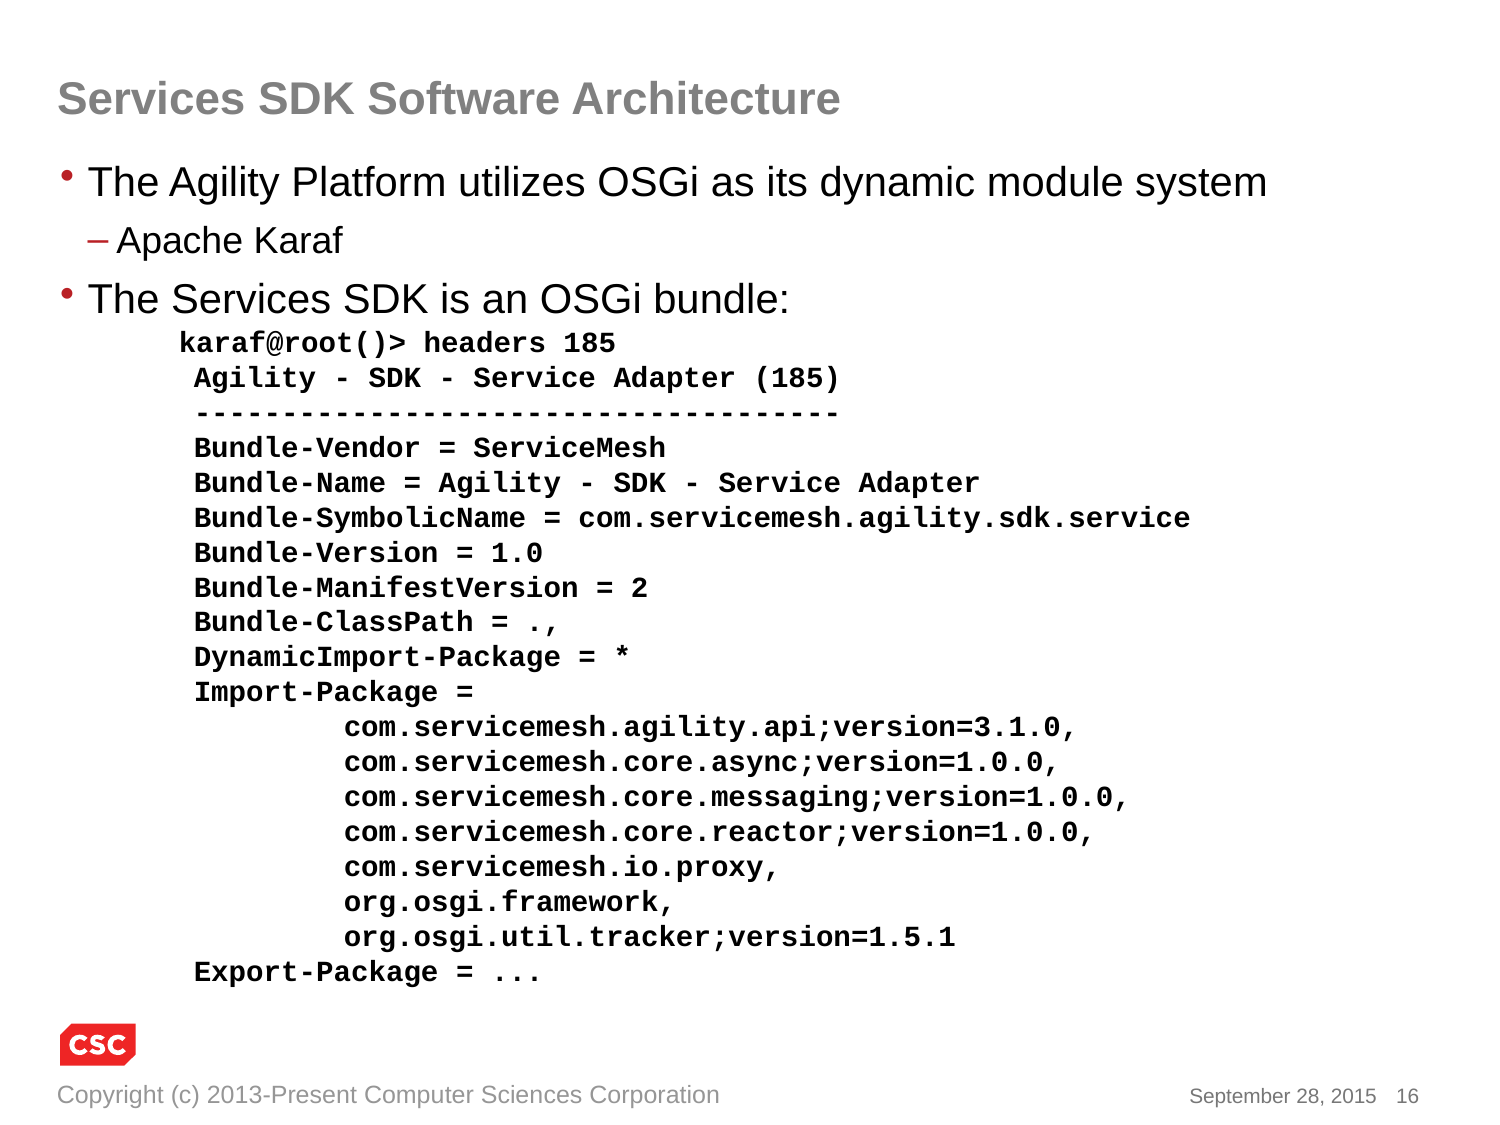

# Services SDK Software Architecture
The Agility Platform utilizes OSGi as its dynamic module system
Apache Karaf
The Services SDK is an OSGi bundle:
      karaf@root()> headers 185
      Agility - SDK - Service Adapter (185)
      -------------------------------------
      Bundle-Vendor = ServiceMesh
      Bundle-Name = Agility - SDK - Service Adapter
      Bundle-SymbolicName = com.servicemesh.agility.sdk.service
      Bundle-Version = 1.0
      Bundle-ManifestVersion = 2
      Bundle-ClassPath = .,
      DynamicImport-Package = *
      Import-Package =
	      com.servicemesh.agility.api;version=3.1.0,
	      com.servicemesh.core.async;version=1.0.0,
	      com.servicemesh.core.messaging;version=1.0.0,
	      com.servicemesh.core.reactor;version=1.0.0,
	      com.servicemesh.io.proxy,
	      org.osgi.framework,
	      org.osgi.util.tracker;version=1.5.1
      Export-Package = ...